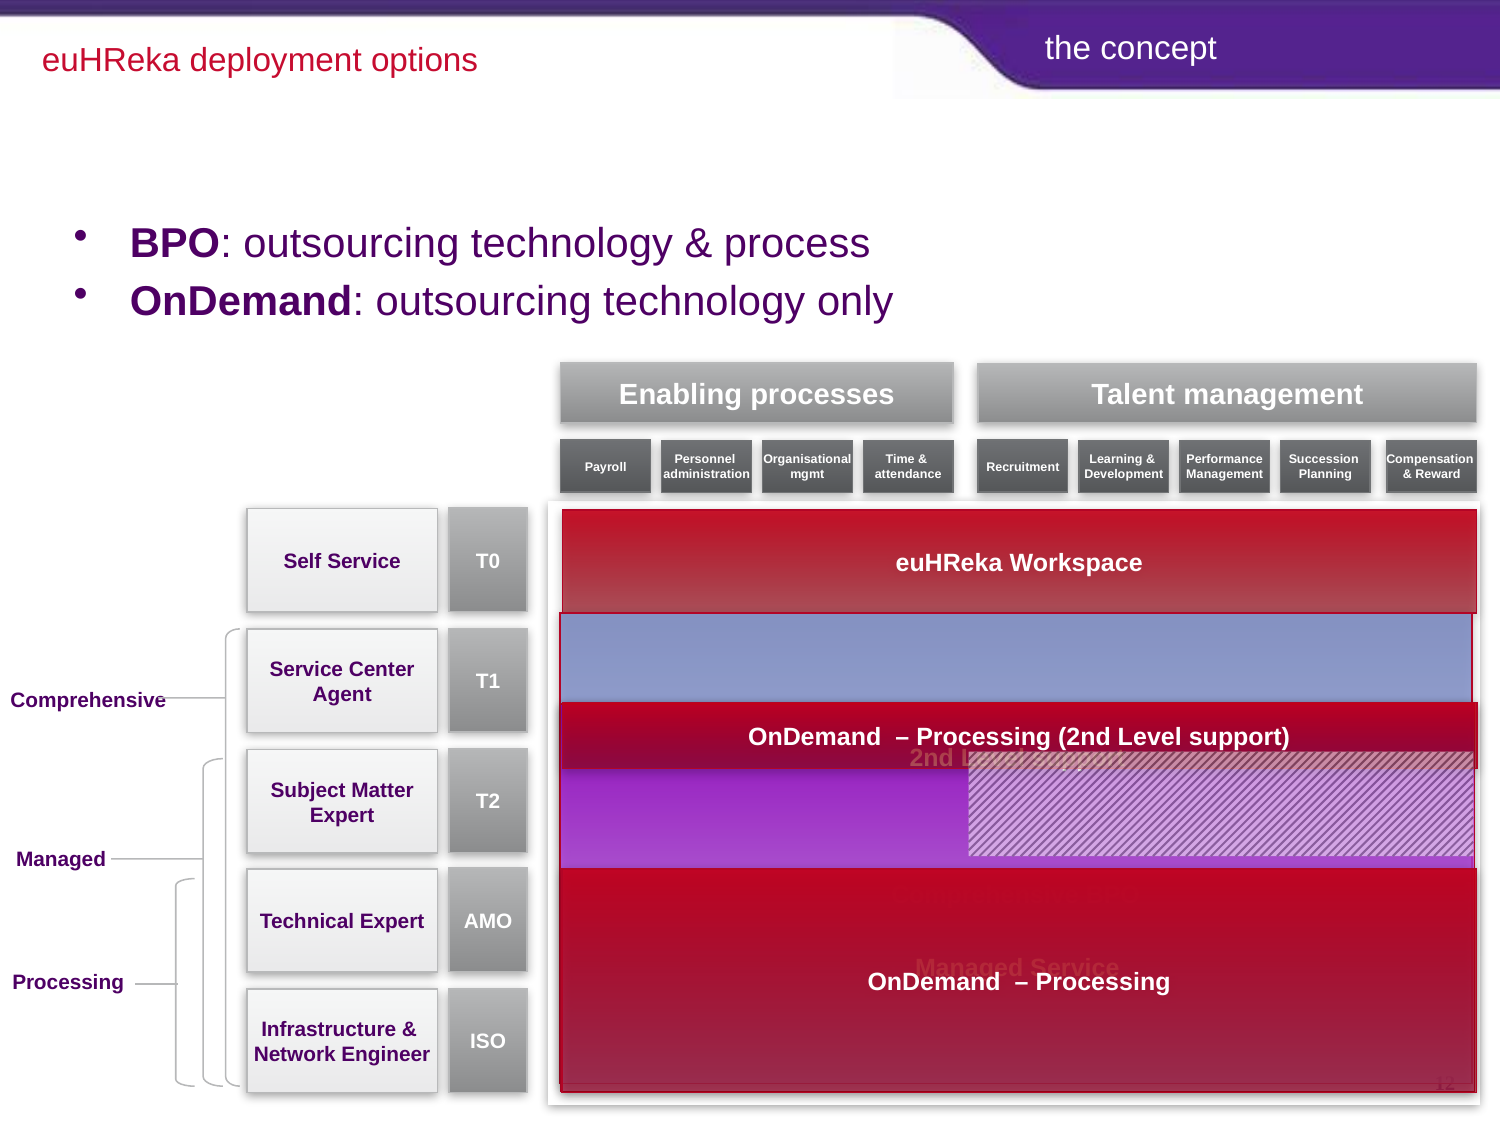

the concept
# euHReka deployment options
BPO: outsourcing technology & process
OnDemand: outsourcing technology only
Enabling processes
Talent management
Payroll
Recruitment
Compensation
& Reward
Personnel
administration
Organisational
mgmt
Time &
attendance
Learning &
Development
Performance
Management
Succession
Planning

T0
Self Service
euHReka Workspace

Comprehensive BPO
T1

Service Center
Agent
Comprehensive

OnDemand  – Processing (2nd Level support)
OnDemand  – Processing

2nd Level support

Managed Service
T2
Subject Matter
Expert

Managed

AMO
Technical Expert

Processing

Infrastructure &
Network Engineer
ISO
12